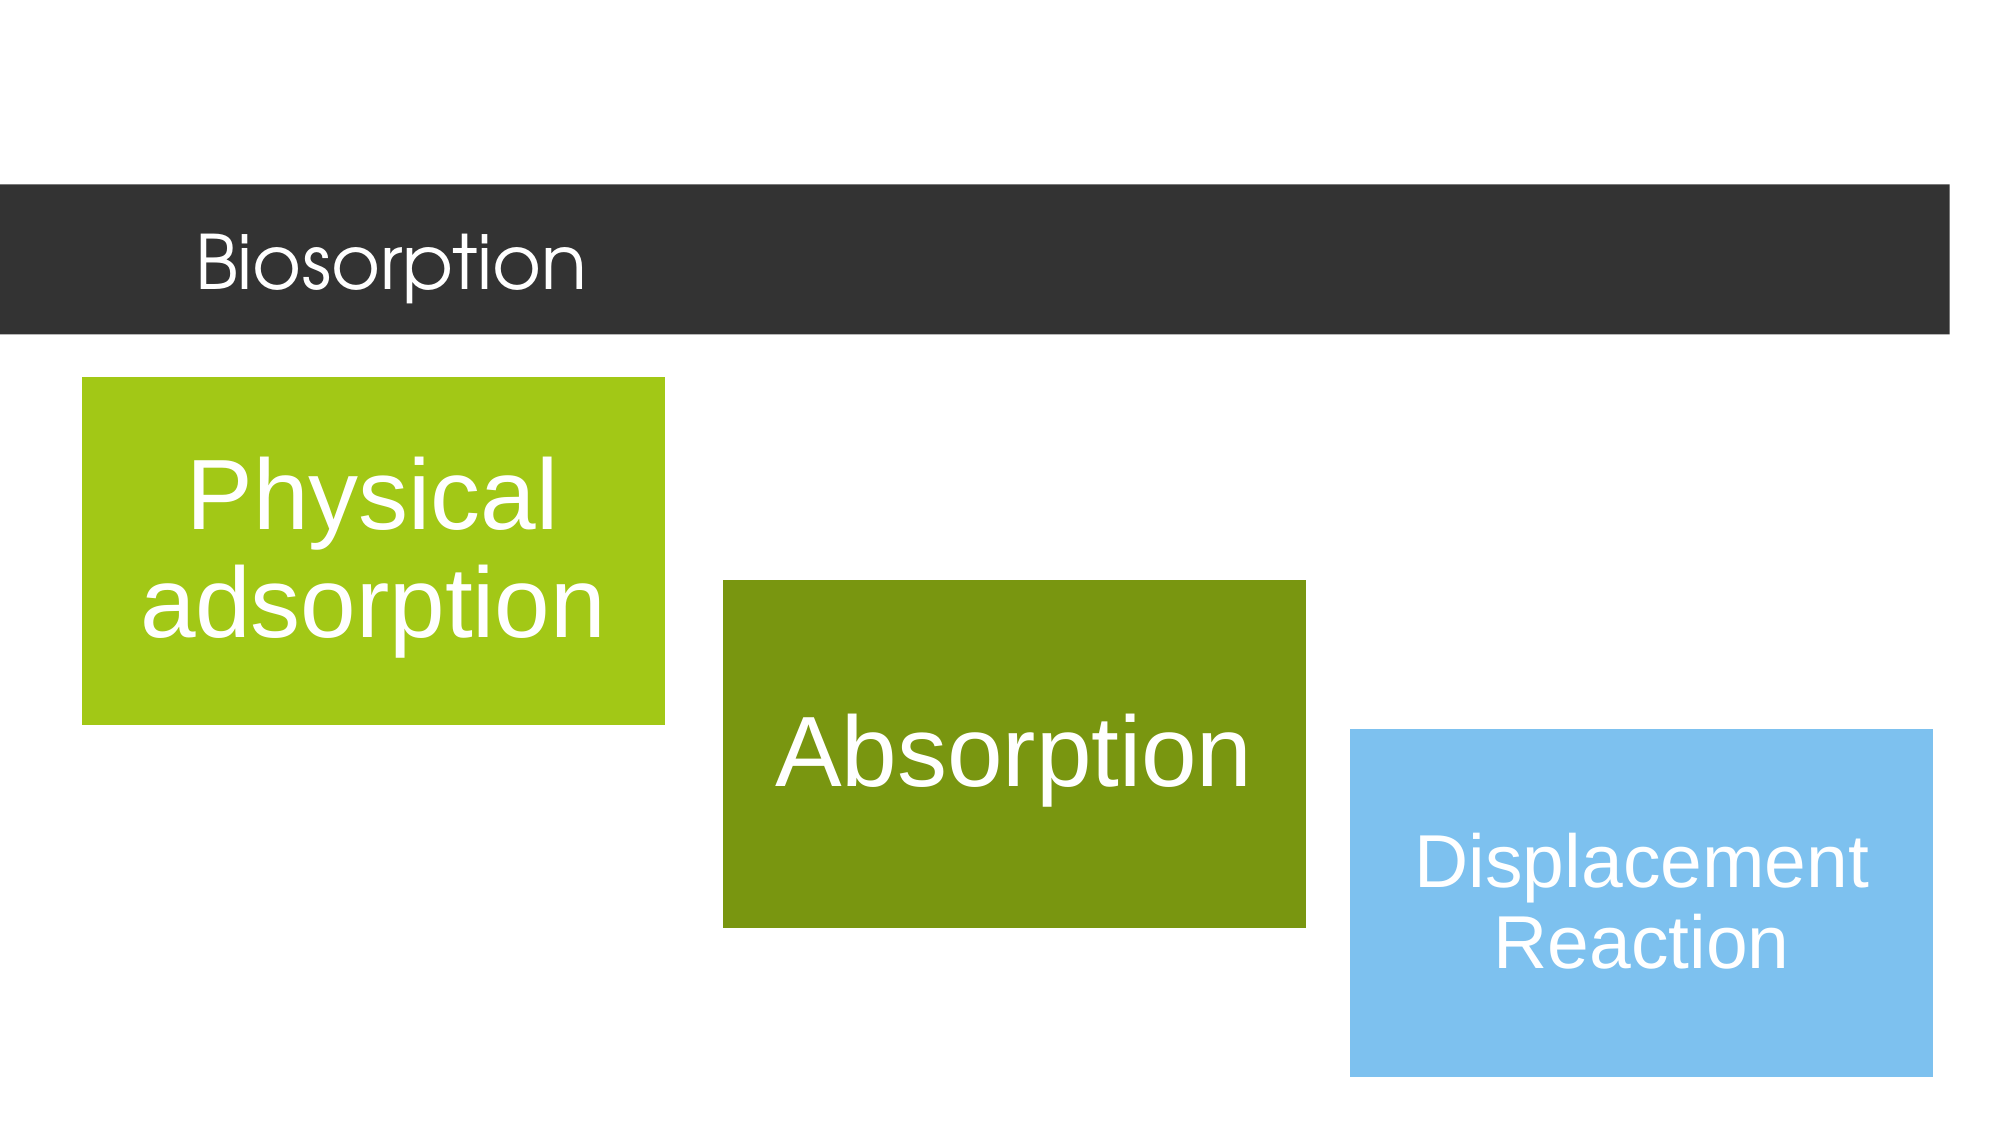

# Biosorption
Physical adsorption
Absorption
Displacement Reaction
5